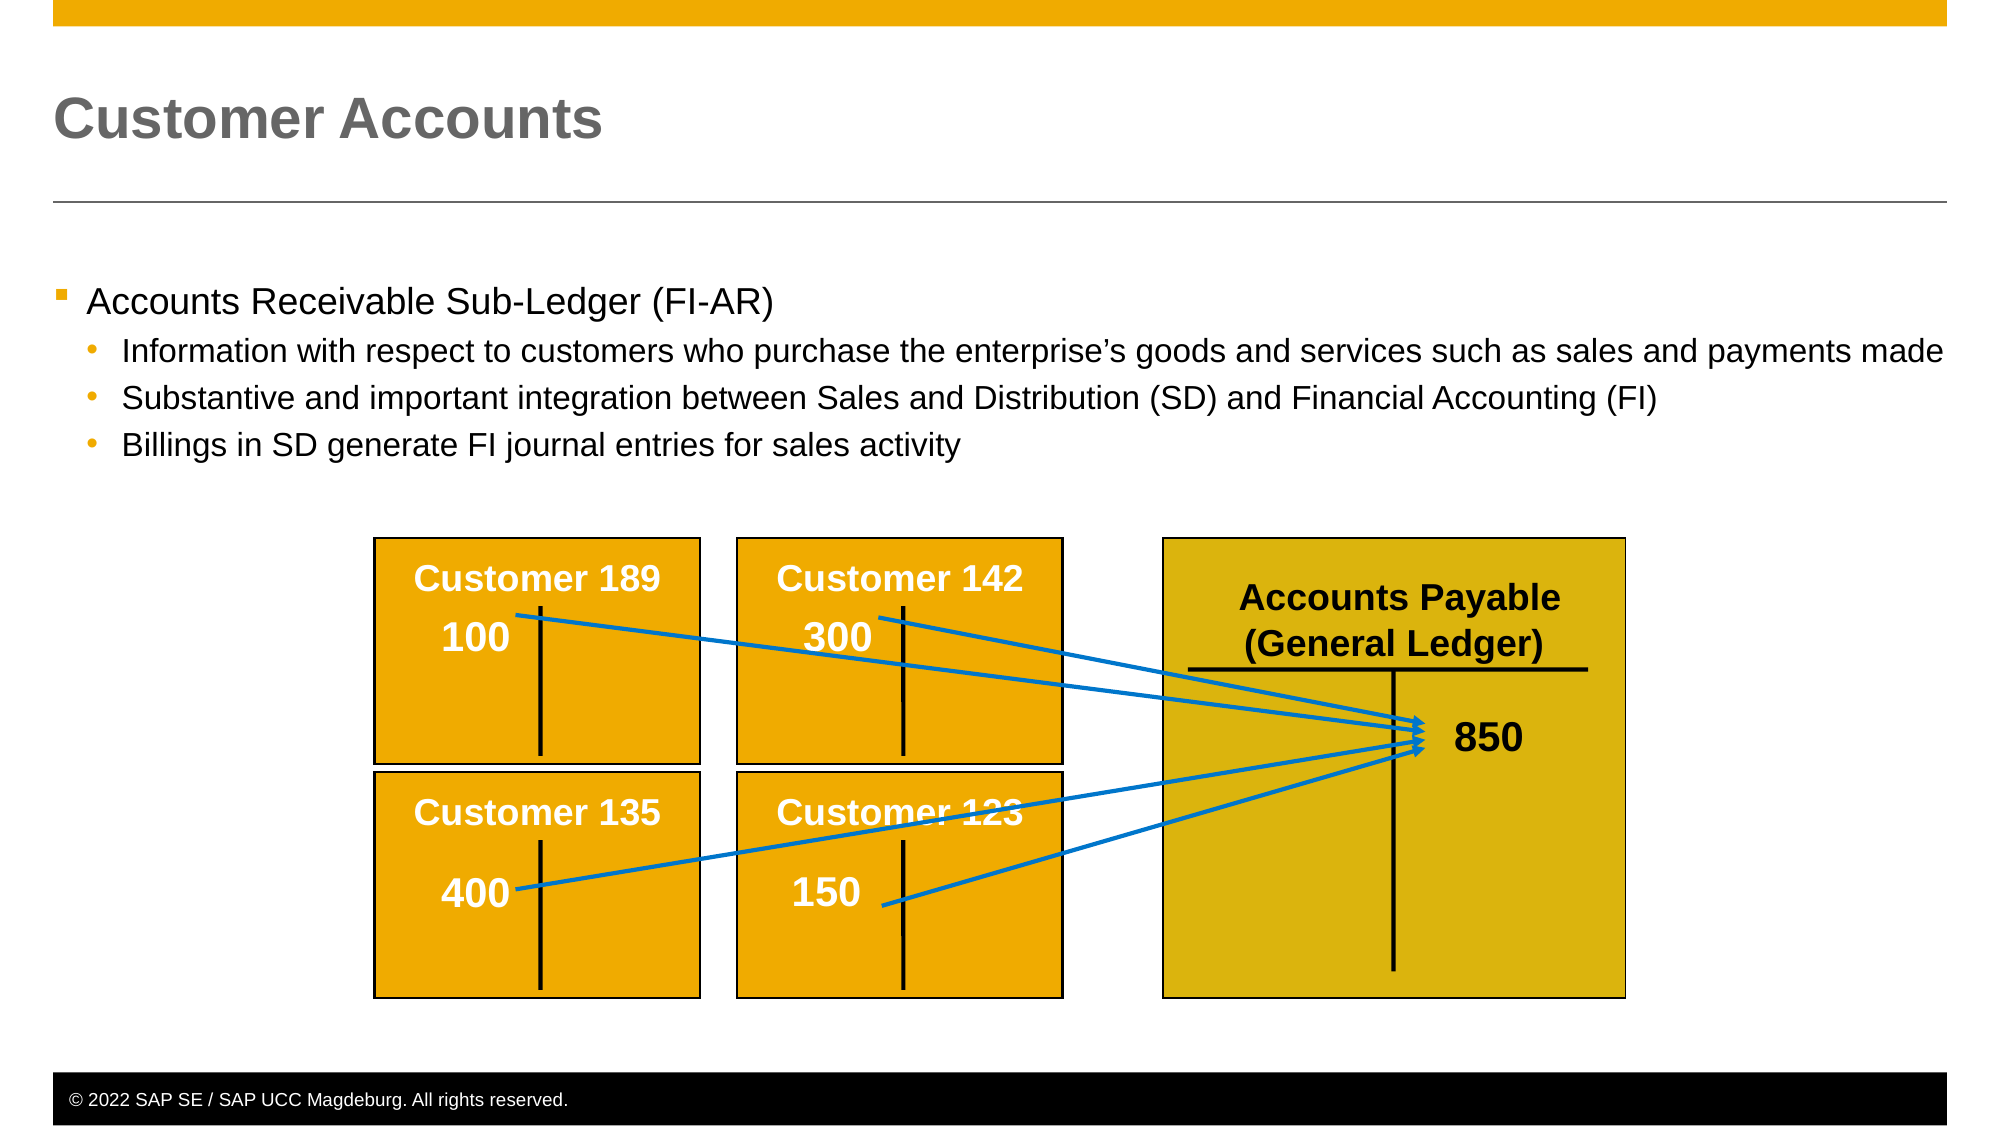

# Customer Accounts
Accounts Receivable Sub-Ledger (FI-AR)
Information with respect to customers who purchase the enterprise’s goods and services such as sales and payments made
Substantive and important integration between Sales and Distribution (SD) and Financial Accounting (FI)
Billings in SD generate FI journal entries for sales activity

Customer 189

100

Customer 142

300

 Accounts Payable
(General Ledger)

850

Customer 135

400

Customer 123

150